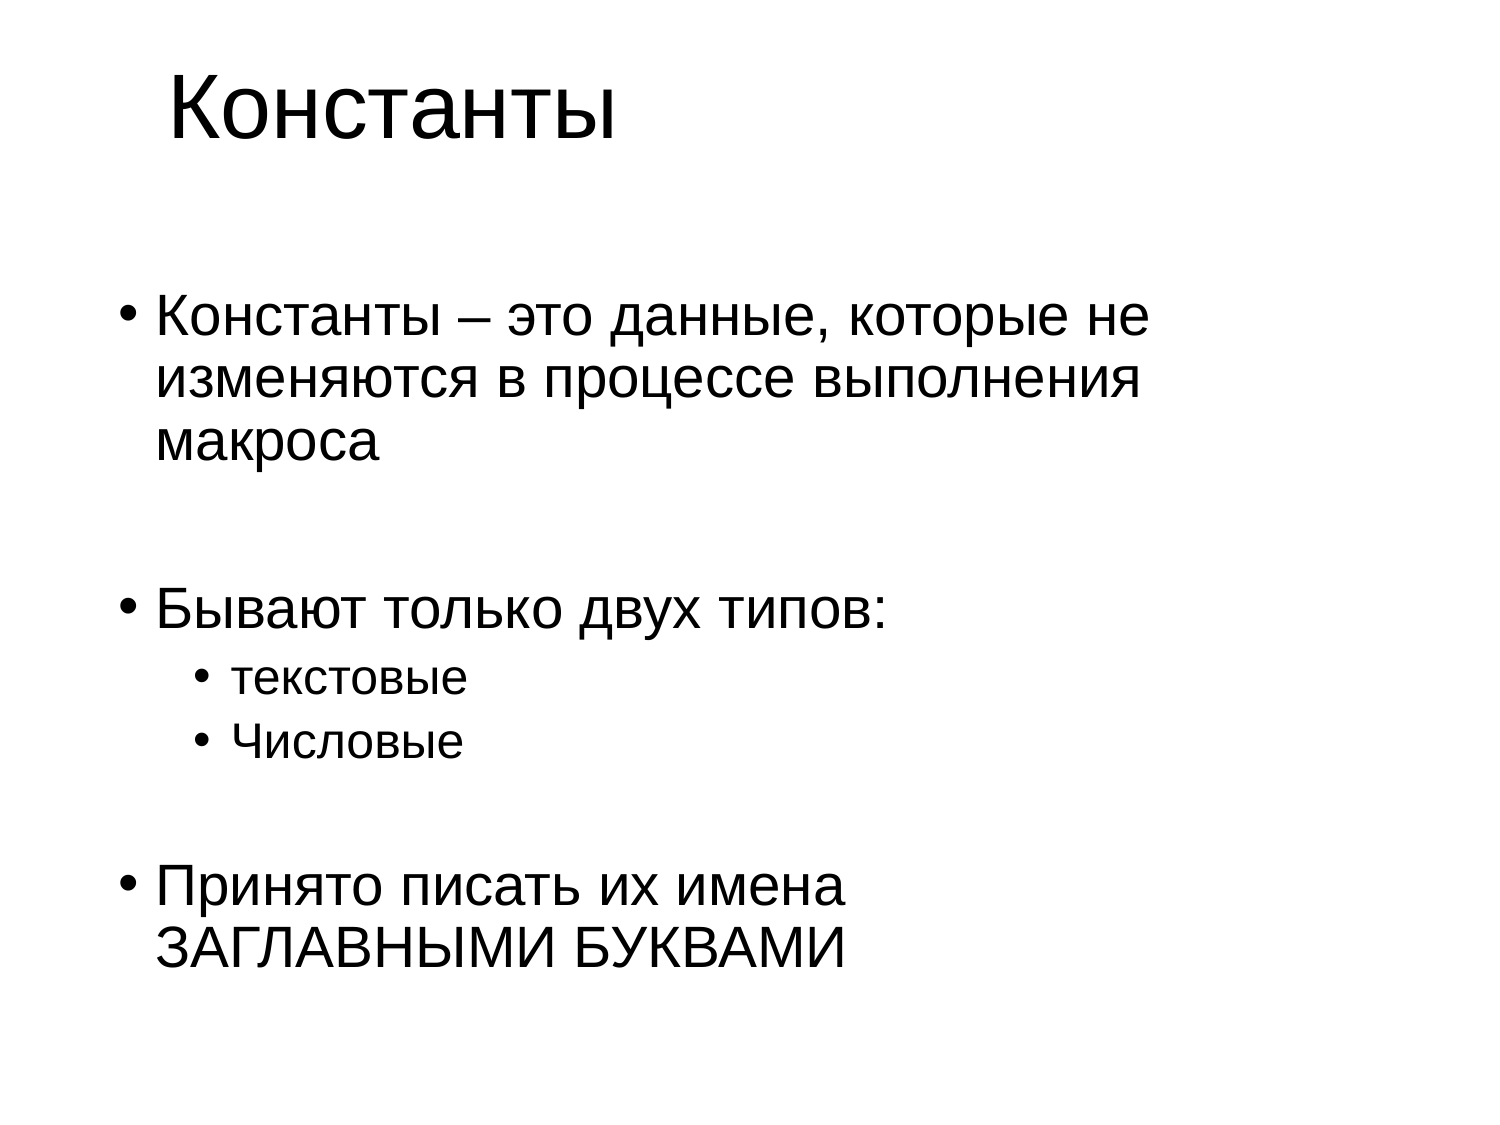

# Константы
Константы – это данные, которые не изменяются в процессе выполнения макроса

Бывают только двух типов:
текстовые
Числовые

Принято писать их имена ЗАГЛАВНЫМИ БУКВАМИ